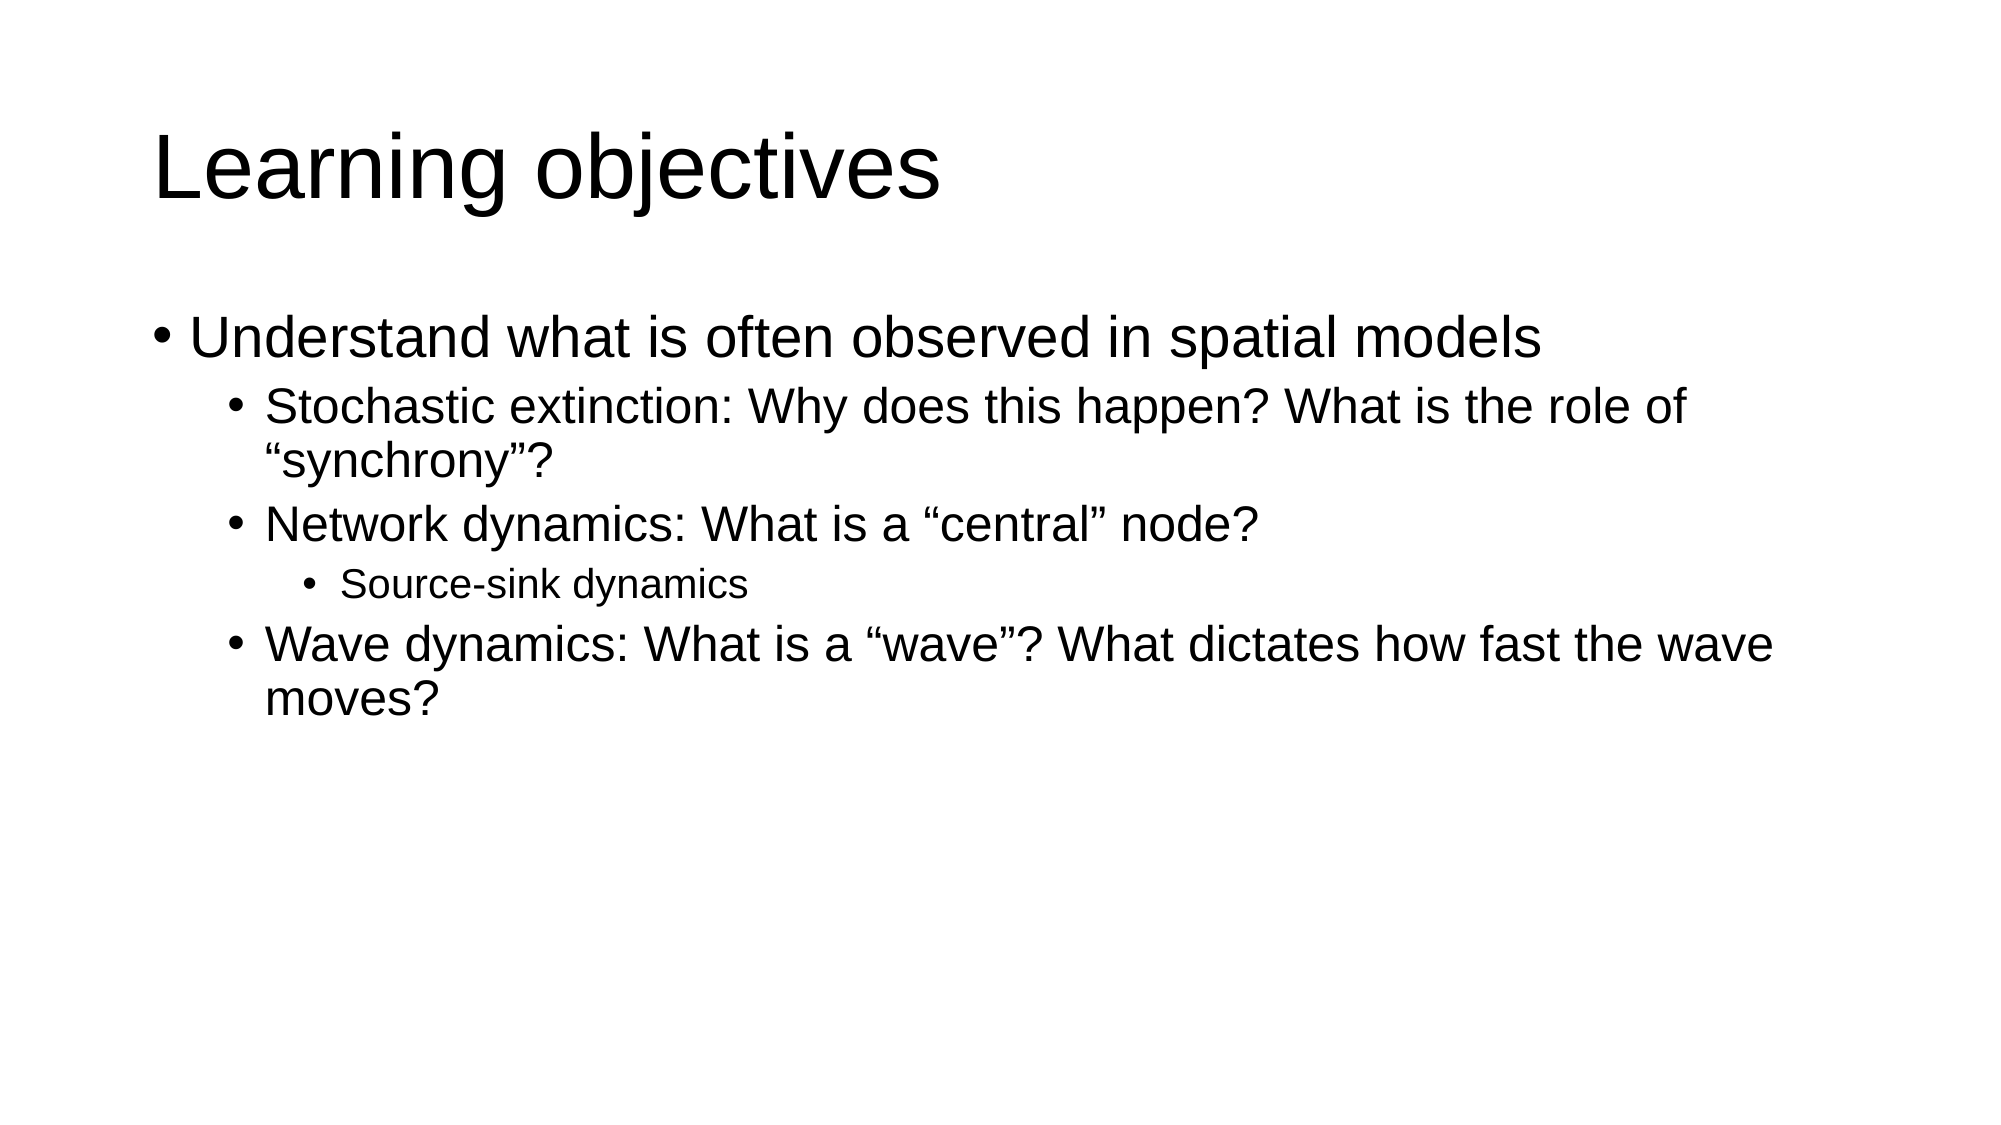

# Learning objectives
Understand what is often observed in spatial models
Stochastic extinction: Why does this happen? What is the role of “synchrony”?
Network dynamics: What is a “central” node?
Source-sink dynamics
Wave dynamics: What is a “wave”? What dictates how fast the wave moves?